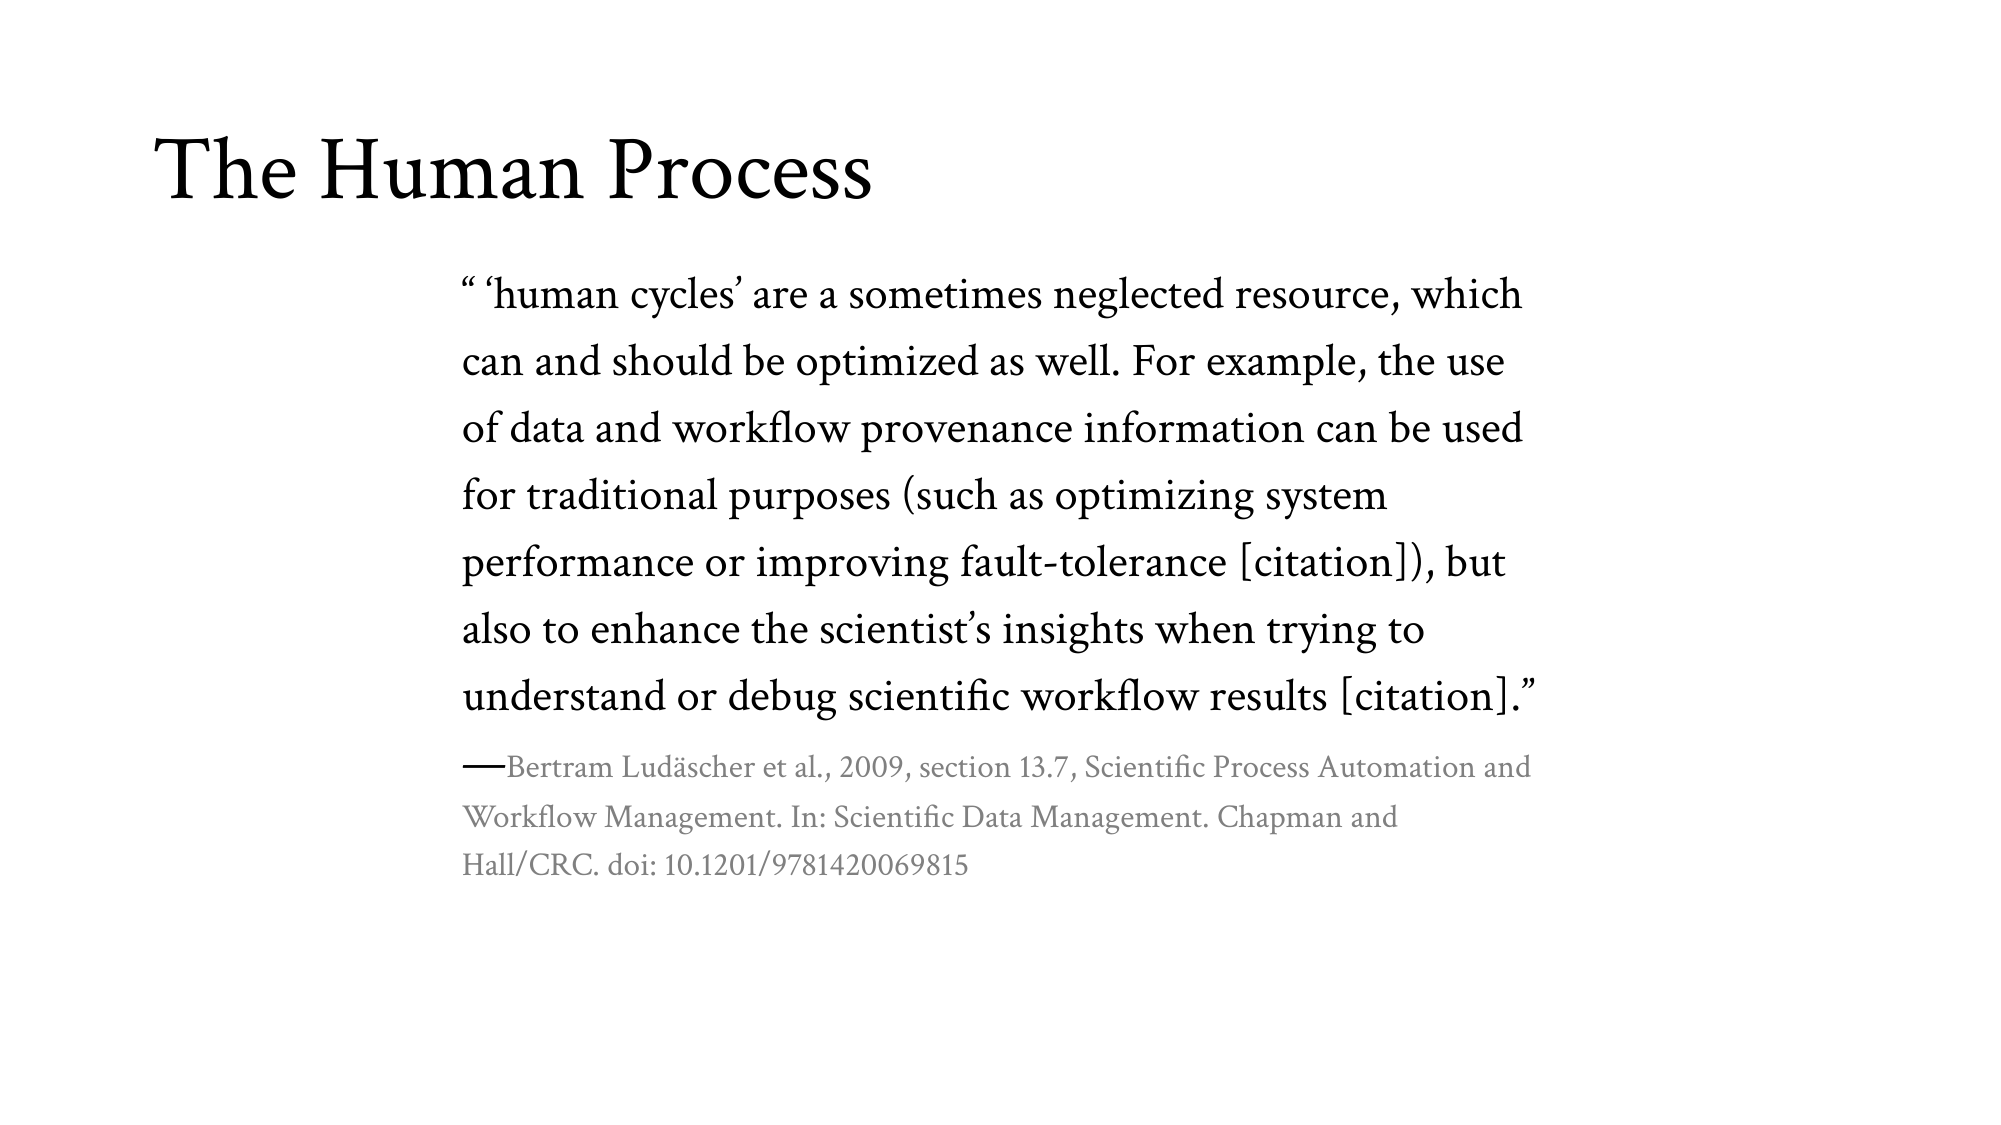

# The Human Process
“ ‘human cycles’ are a sometimes neglected resource, which can and should be optimized as well. For example, the use of data and workflow provenance information can be used for traditional purposes (such as optimizing system performance or improving fault-tolerance [citation]), but also to enhance the scientist’s insights when trying to understand or debug scientific workflow results [citation].”
—Bertram Ludäscher et al., 2009, section 13.7, Scientific Process Automation and Workflow Management. In: Scientific Data Management. Chapman and Hall/CRC. doi: 10.1201/9781420069815